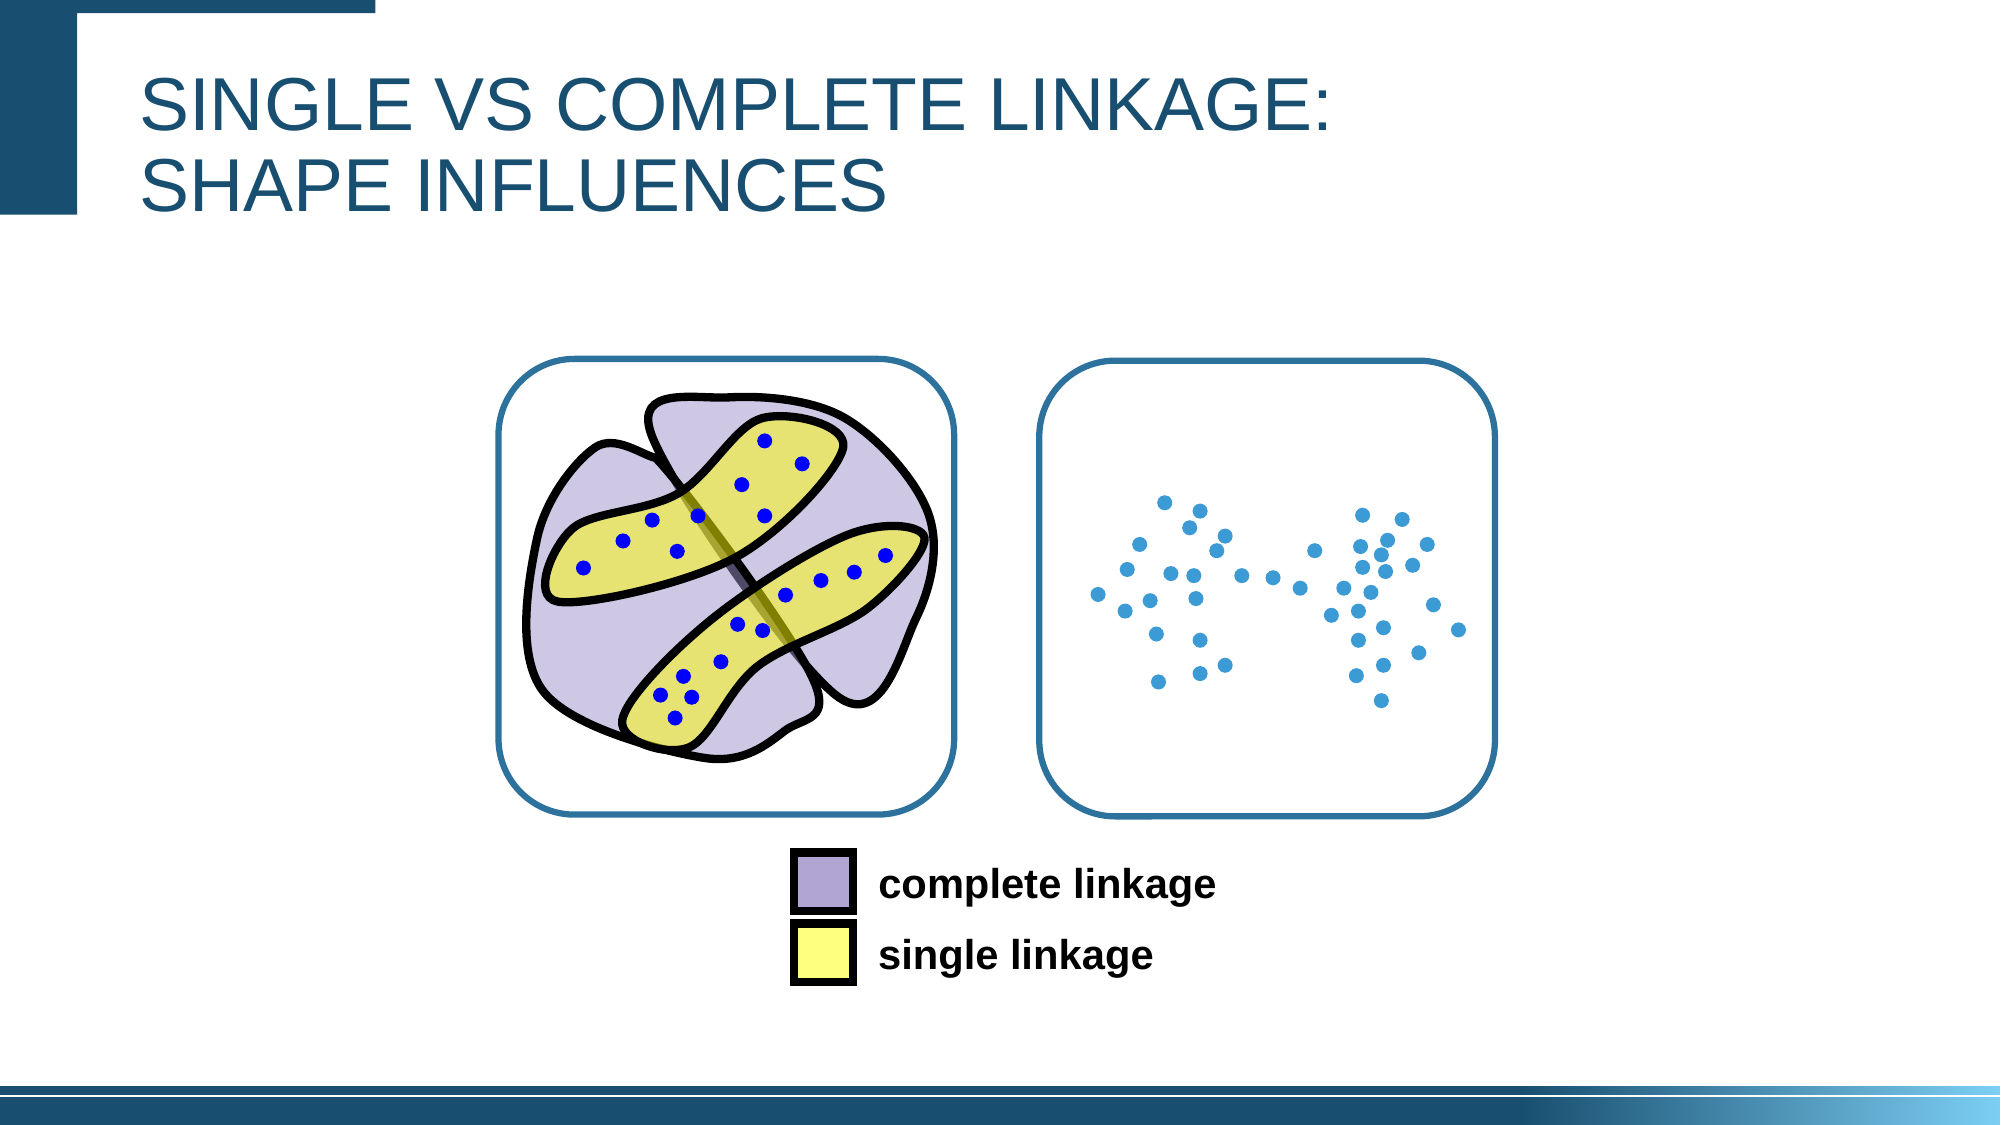

Single vs Complete linkage:
Shape influences

complete linkage

single linkage